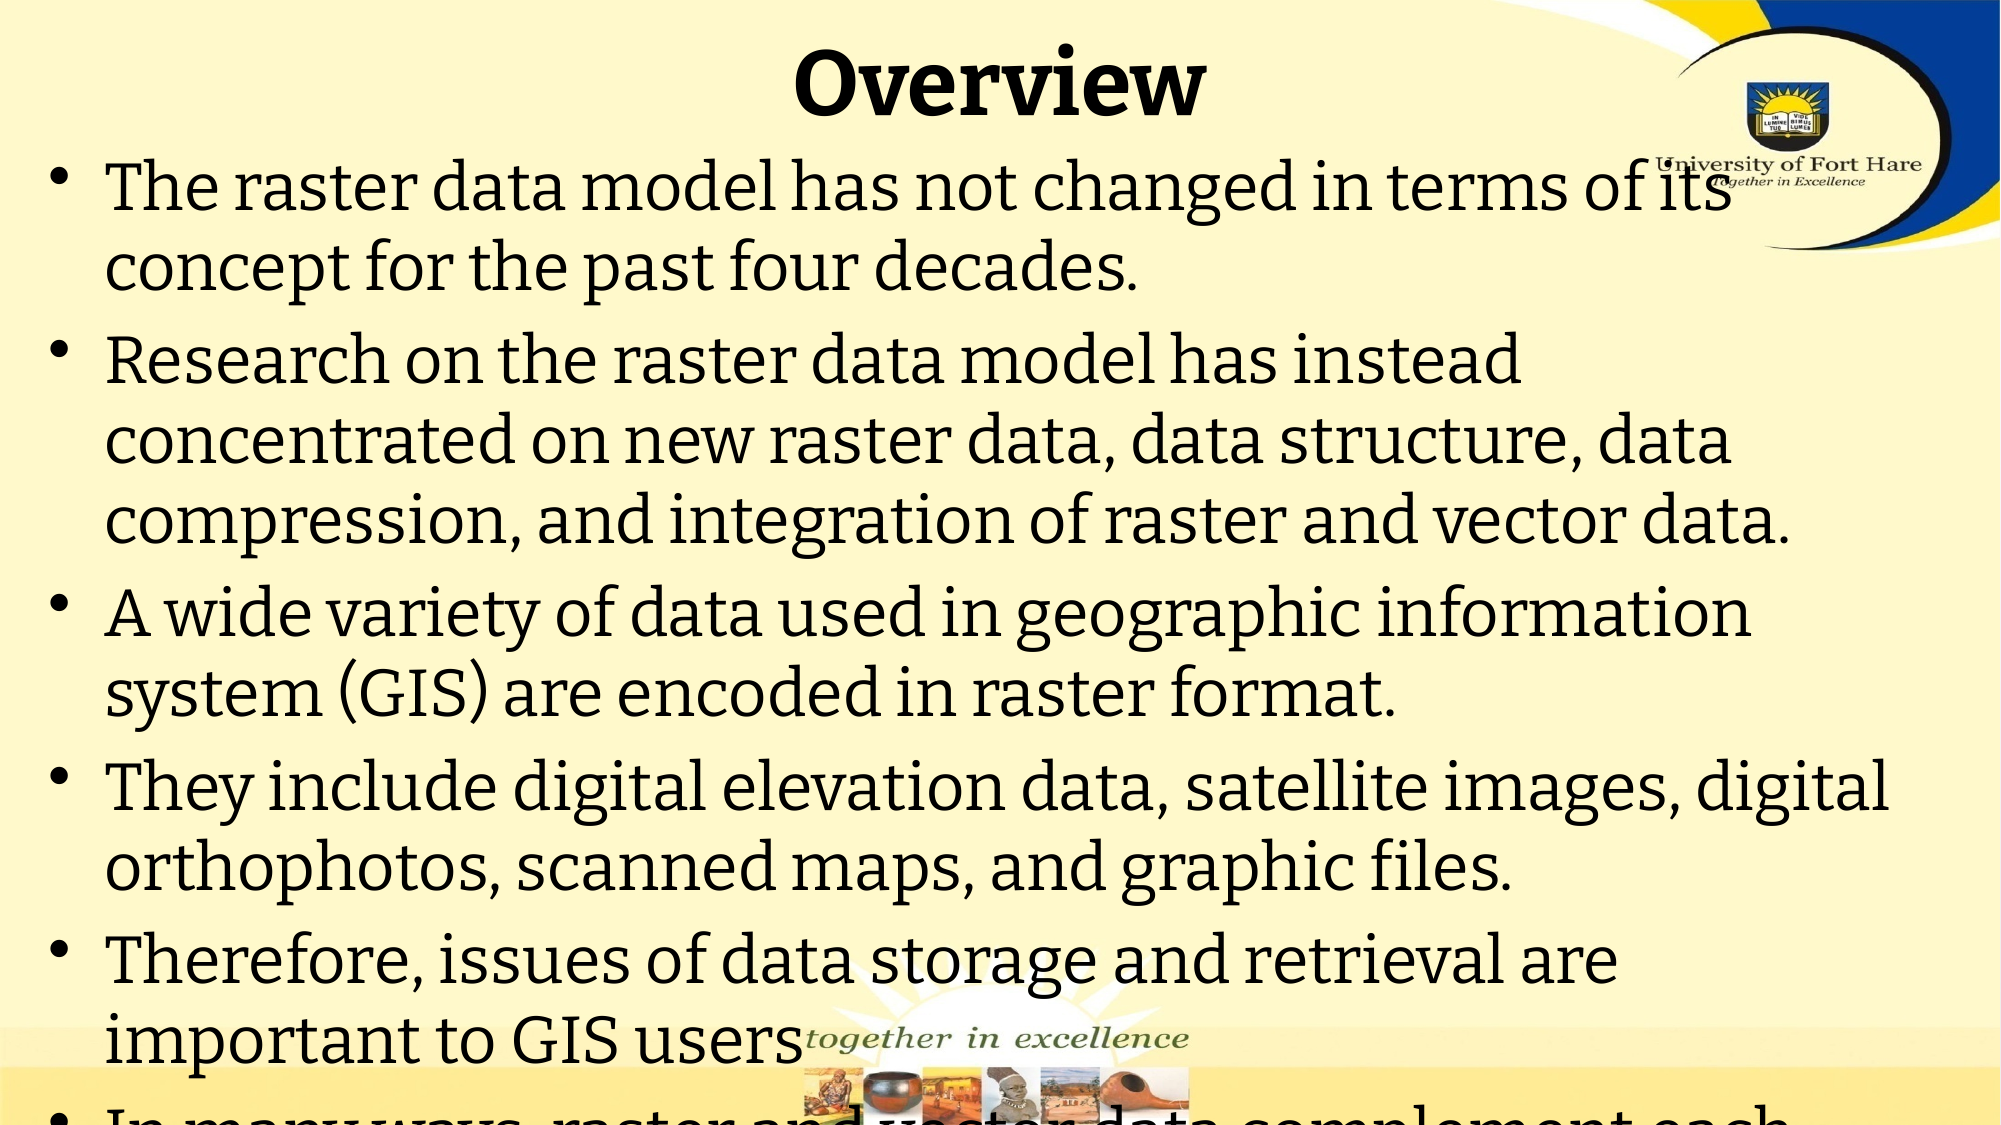

# Overview
The raster data model has not changed in terms of its concept for the past four decades.
Research on the raster data model has instead concentrated on new raster data, data structure, data compression, and integration of raster and vector data.
A wide variety of data used in geographic information system (GIS) are encoded in raster format.
They include digital elevation data, satellite images, digital orthophotos, scanned maps, and graphic files.
Therefore, issues of data storage and retrieval are important to GIS users
In many ways, raster and vector data complement each other.
Viable for continuous data